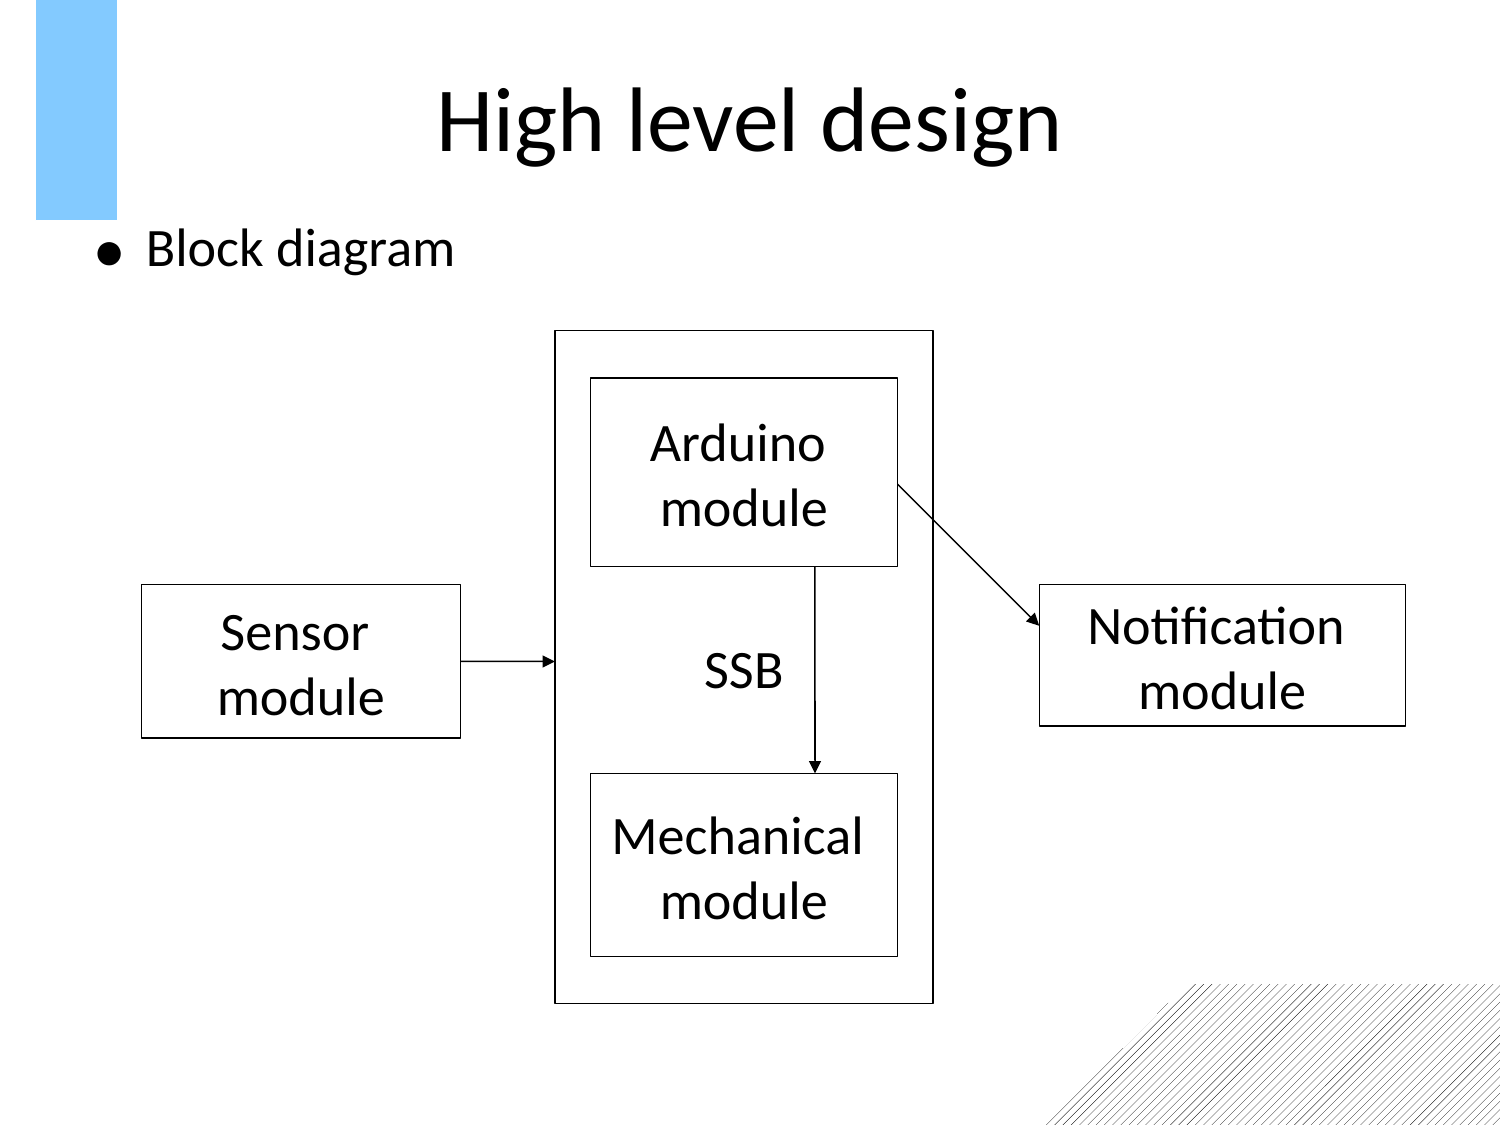

High level design
Block diagram
SSB
Arduino
module

Sensor
module
Notification
module

Mechanical
module